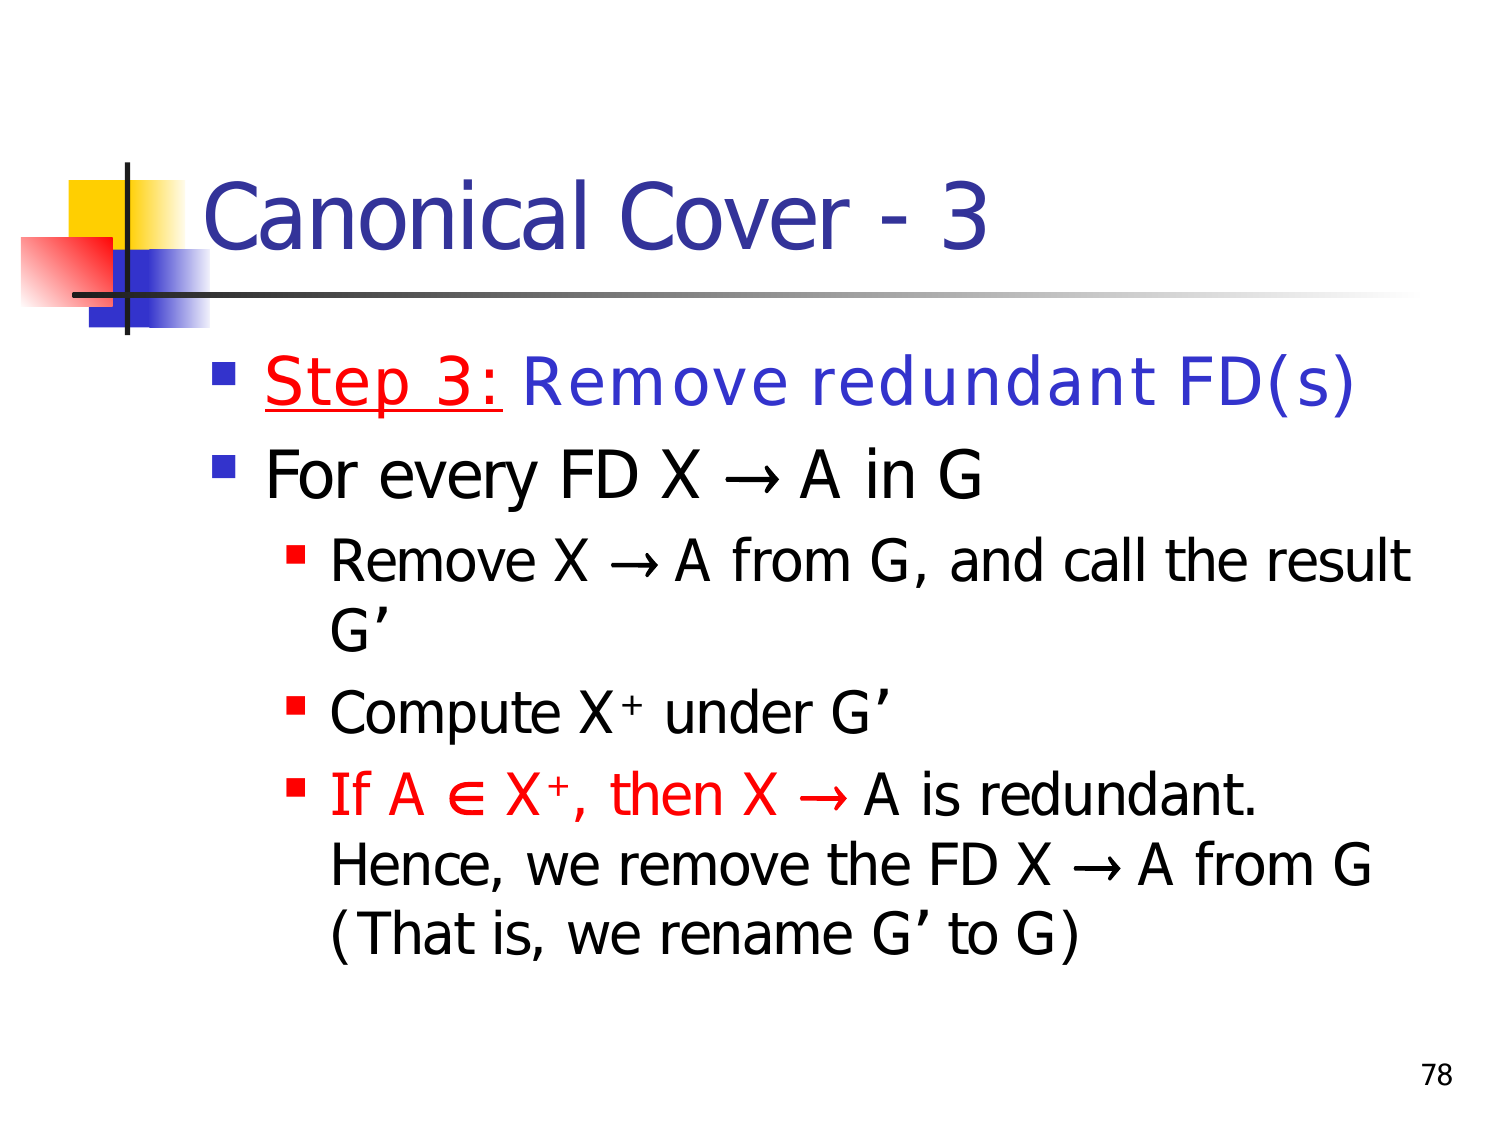

# Canonical Cover - 3
Step 3: Remove redundant FD(s)
For every FD X → A in G
Remove X → A from G, and call the result G’
Compute X+ under G’
If A ∈ X+, then X → A is redundant. Hence, we remove the FD X → A from G (That is, we rename G’ to G)
78